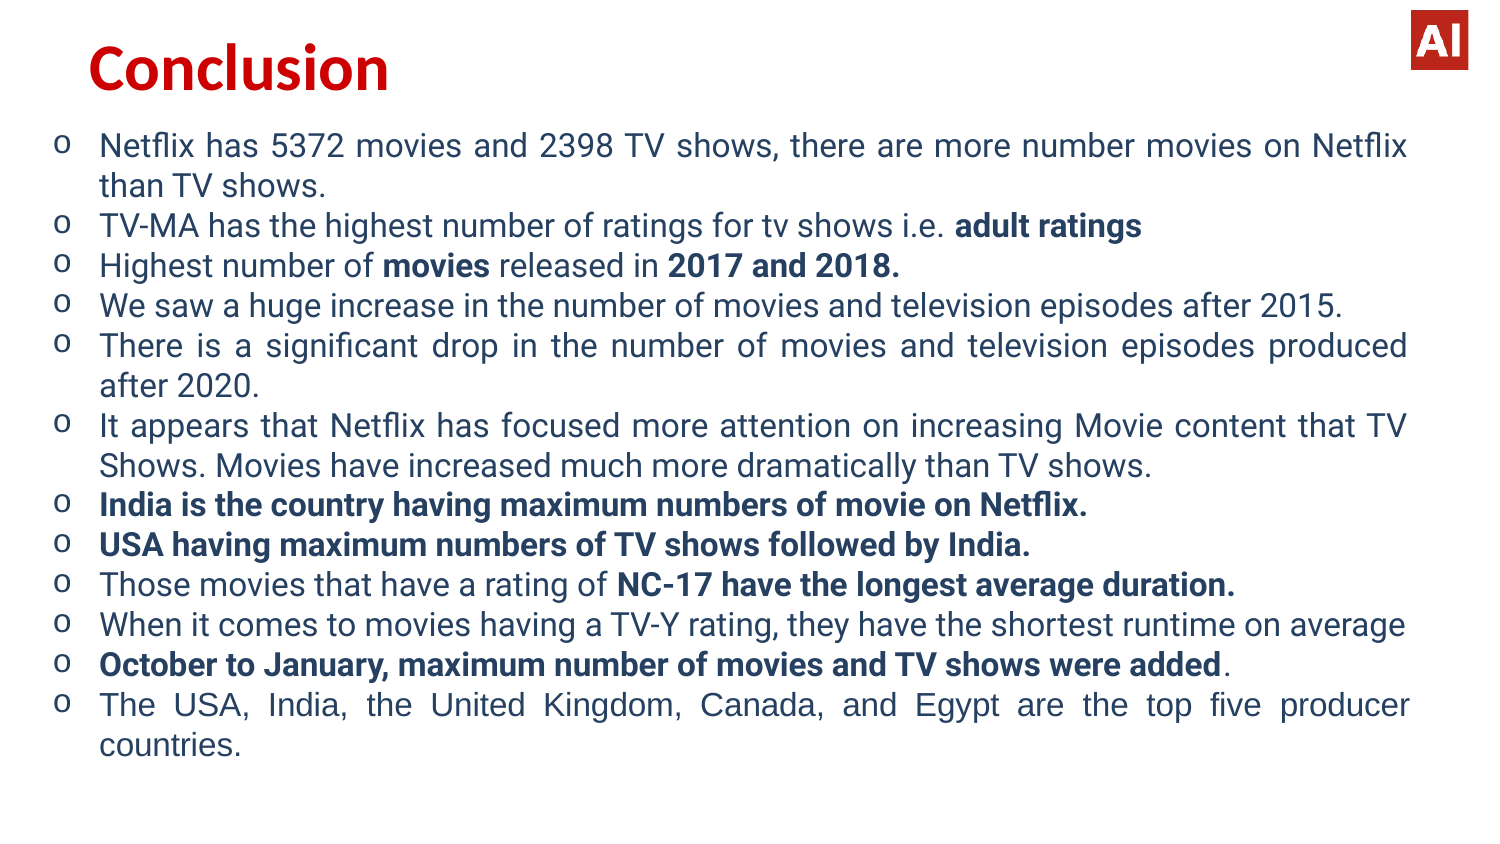

# Conclusion
Netflix has 5372 movies and 2398 TV shows, there are more number movies on Netflix than TV shows.
TV-MA has the highest number of ratings for tv shows i.e. adult ratings
Highest number of movies released in 2017 and 2018.
We saw a huge increase in the number of movies and television episodes after 2015.
There is a significant drop in the number of movies and television episodes produced after 2020.
It appears that Netflix has focused more attention on increasing Movie content that TV Shows. Movies have increased much more dramatically than TV shows.
India is the country having maximum numbers of movie on Netflix.
USA having maximum numbers of TV shows followed by India.
Those movies that have a rating of NC-17 have the longest average duration.
When it comes to movies having a TV-Y rating, they have the shortest runtime on average
October to January, maximum number of movies and TV shows were added.
The USA, India, the United Kingdom, Canada, and Egypt are the top five producer countries.

.